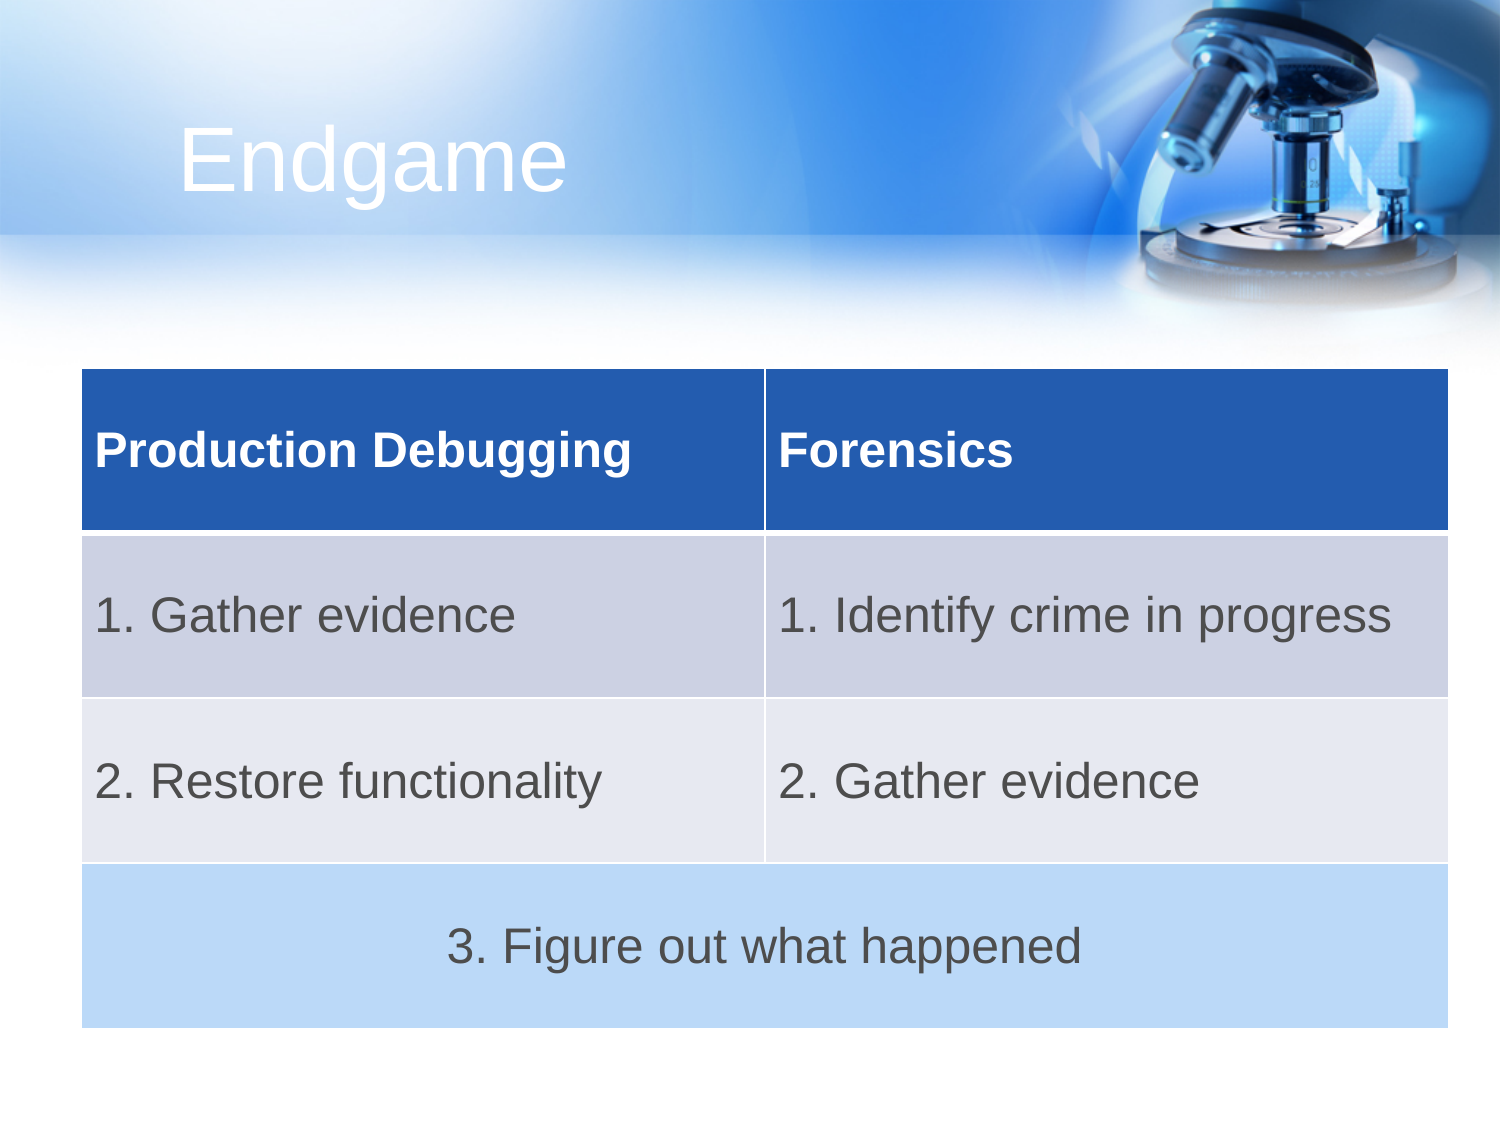

# Endgame
| Production Debugging | Forensics |
| --- | --- |
| 1. Gather evidence | 1. Identify crime in progress |
| 2. Restore functionality | 2. Gather evidence |
| 3. Figure out what happened |  |